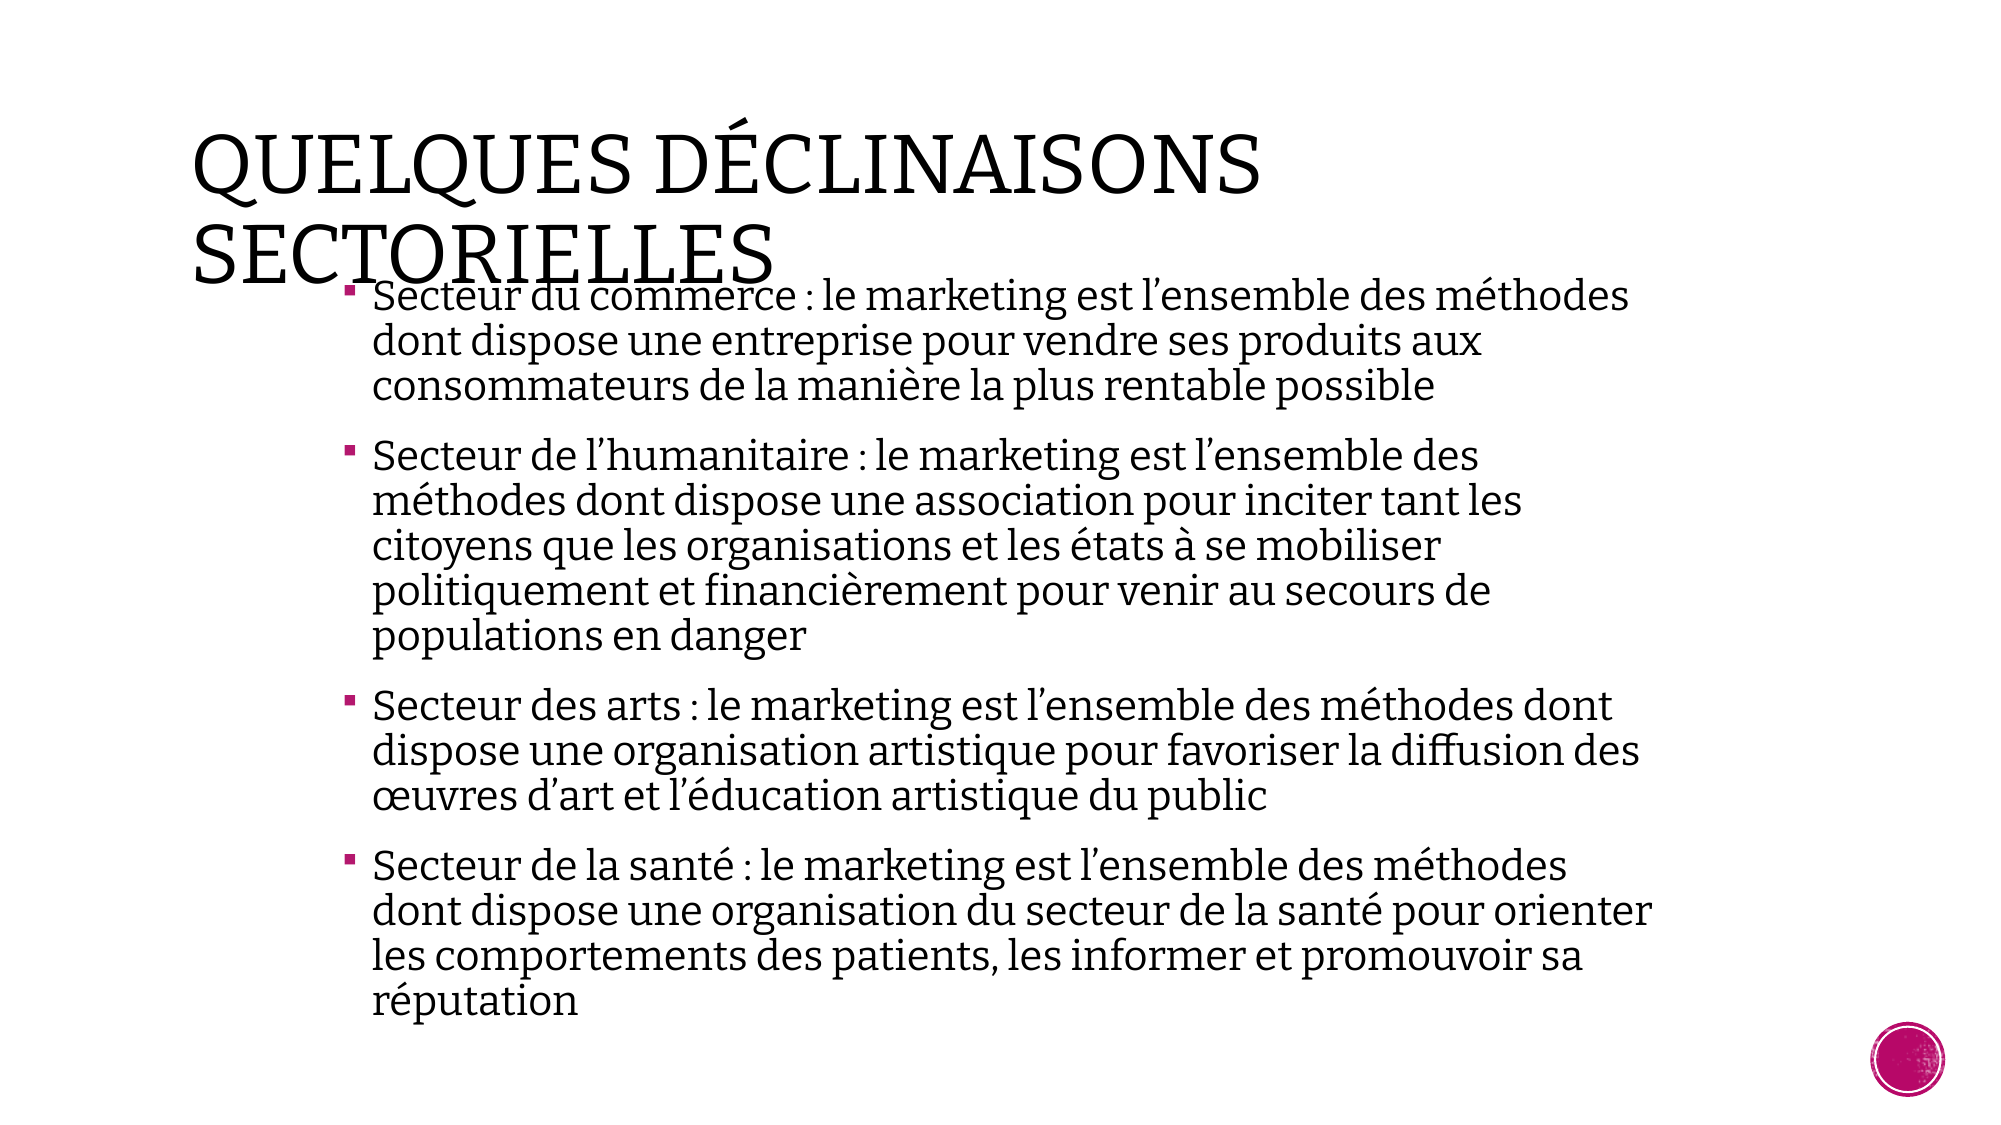

# Quelques déclinaisons sectorielles
Secteur du commerce : le marketing est l’ensemble des méthodes dont dispose une entreprise pour vendre ses produits aux consommateurs de la manière la plus rentable possible
Secteur de l’humanitaire : le marketing est l’ensemble des méthodes dont dispose une association pour inciter tant les citoyens que les organisations et les états à se mobiliser politiquement et financièrement pour venir au secours de populations en danger
Secteur des arts : le marketing est l’ensemble des méthodes dont dispose une organisation artistique pour favoriser la diffusion des œuvres d’art et l’éducation artistique du public
Secteur de la santé : le marketing est l’ensemble des méthodes dont dispose une organisation du secteur de la santé pour orienter les comportements des patients, les informer et promouvoir sa réputation